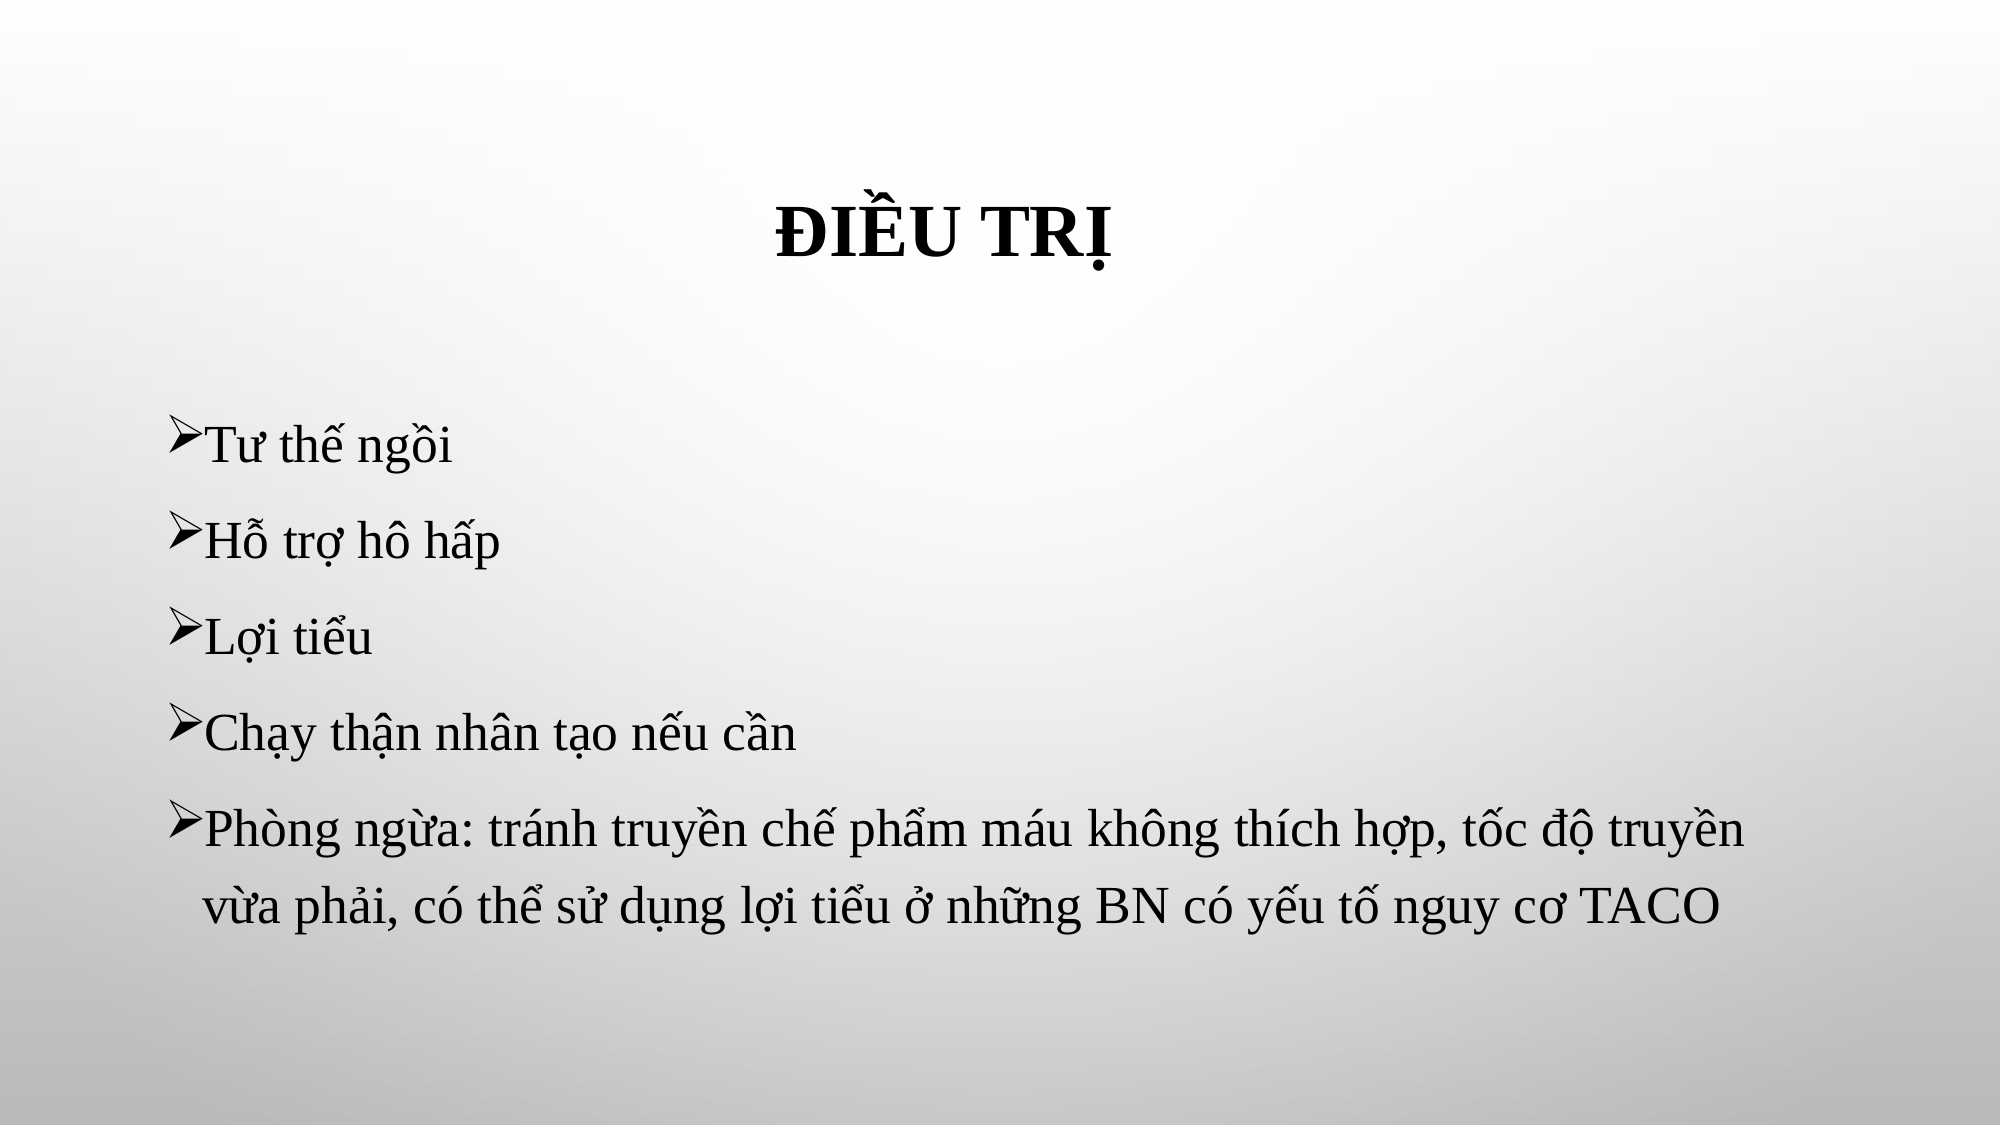

# Điều trị
Tư thế ngồi
Hỗ trợ hô hấp
Lợi tiểu
Chạy thận nhân tạo nếu cần
Phòng ngừa: tránh truyền chế phẩm máu không thích hợp, tốc độ truyền vừa phải, có thể sử dụng lợi tiểu ở những BN có yếu tố nguy cơ TACO